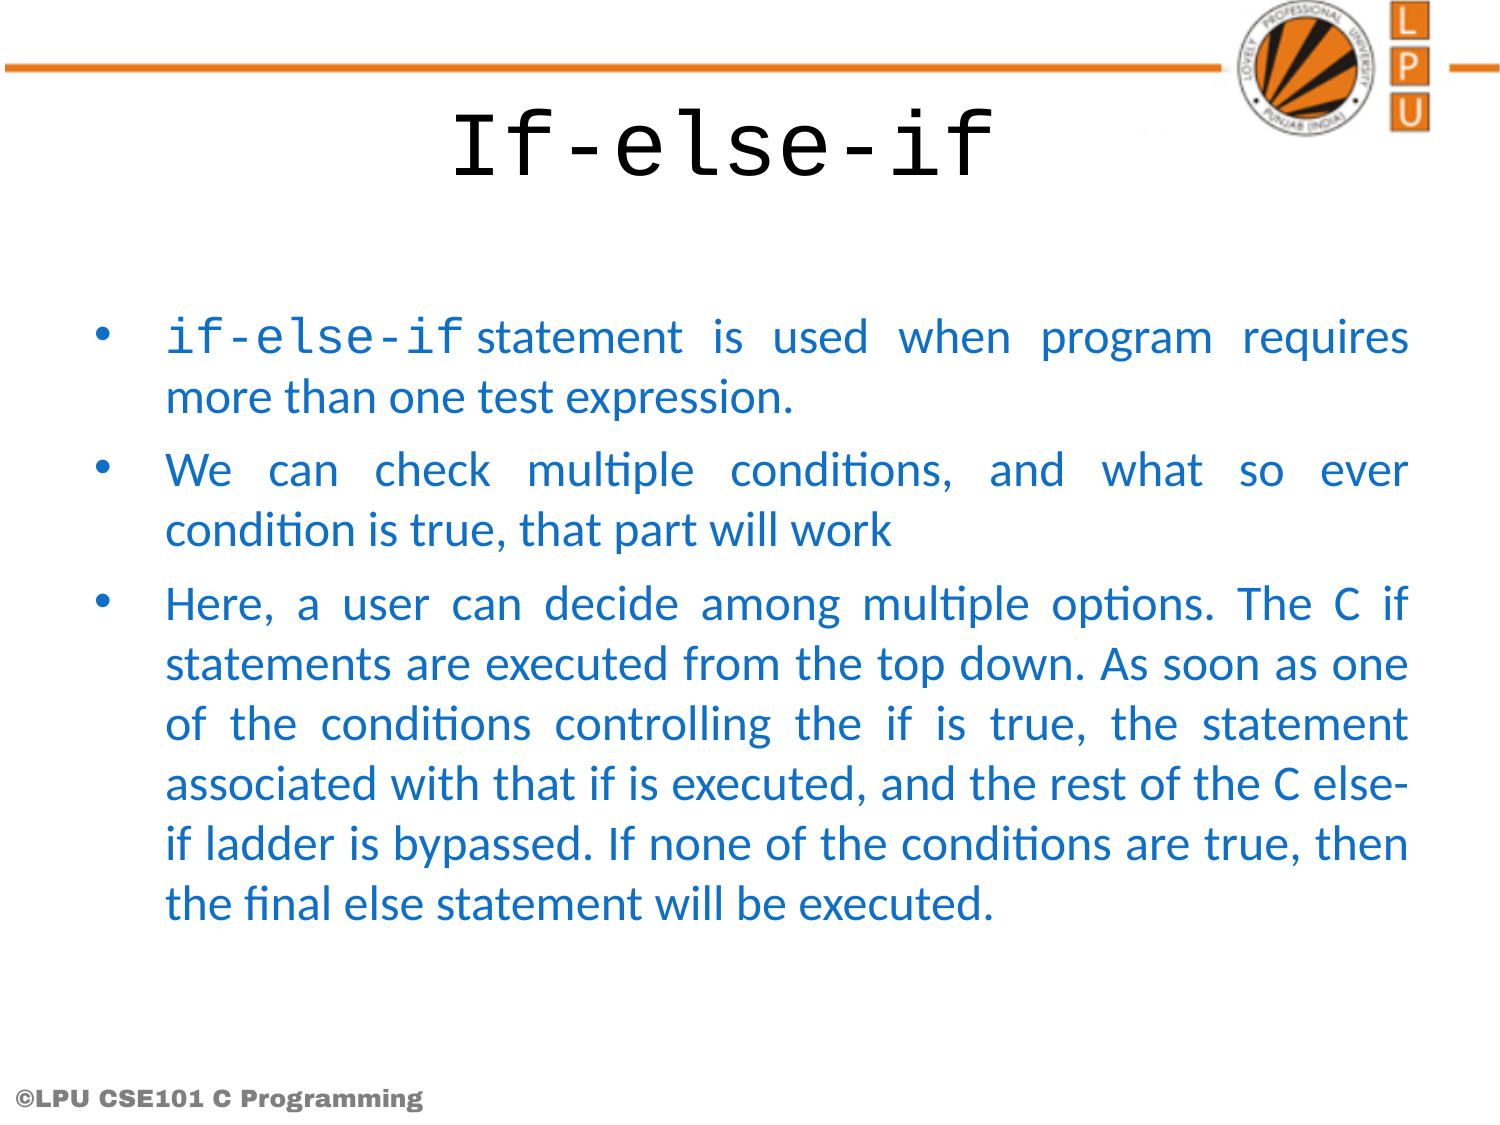

# If-else-if

if-else-if statement is used when program requires more than one test expression.
We can check multiple conditions, and what so ever condition is true, that part will work
Here, a user can decide among multiple options. The C if statements are executed from the top down. As soon as one of the conditions controlling the if is true, the statement associated with that if is executed, and the rest of the C else-if ladder is bypassed. If none of the conditions are true, then the final else statement will be executed.